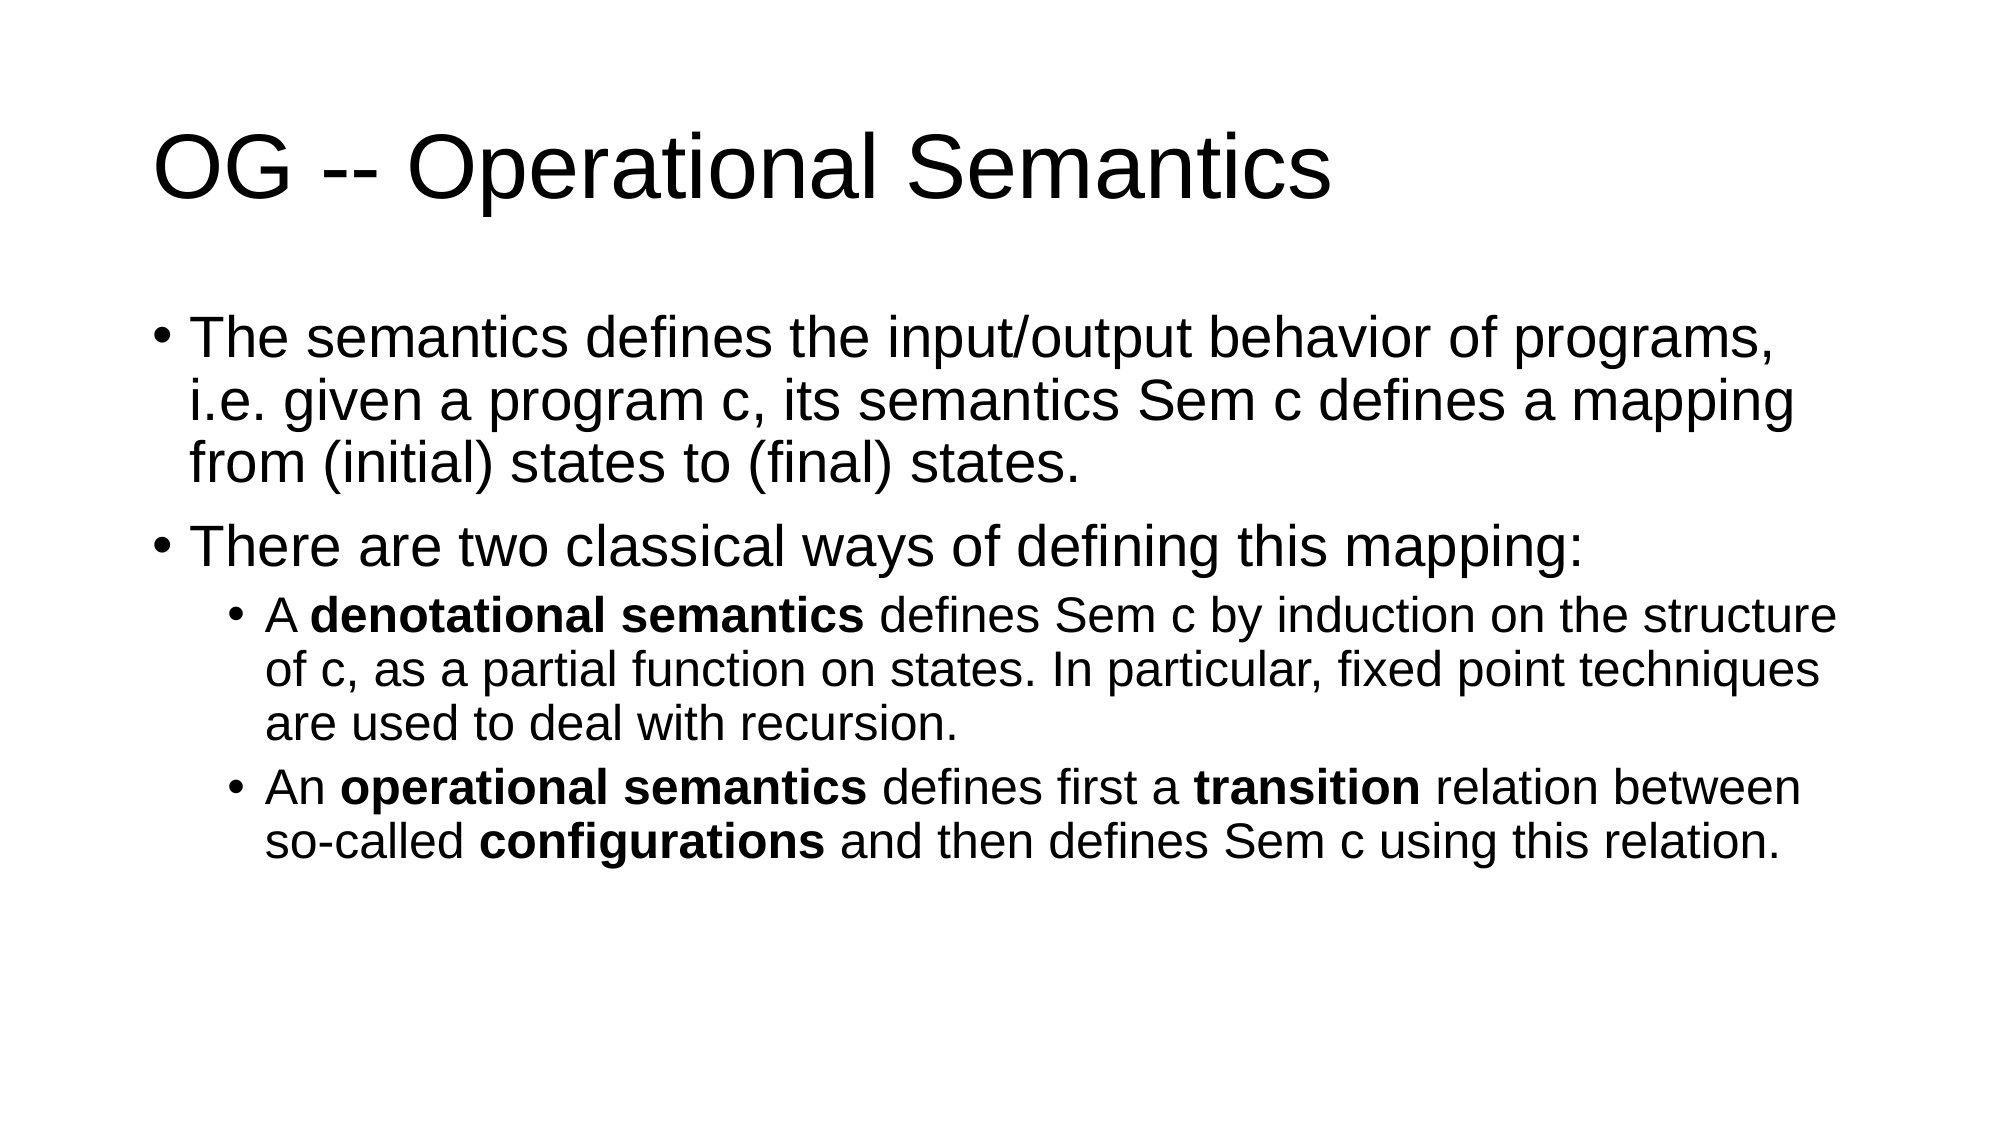

# OG -- Operational Semantics
The semantics defines the input/output behavior of programs, i.e. given a program c, its semantics Sem c defines a mapping from (initial) states to (final) states.
There are two classical ways of defining this mapping:
A denotational semantics defines Sem c by induction on the structure of c, as a partial function on states. In particular, fixed point techniques are used to deal with recursion.
An operational semantics defines first a transition relation between so-called configurations and then defines Sem c using this relation.